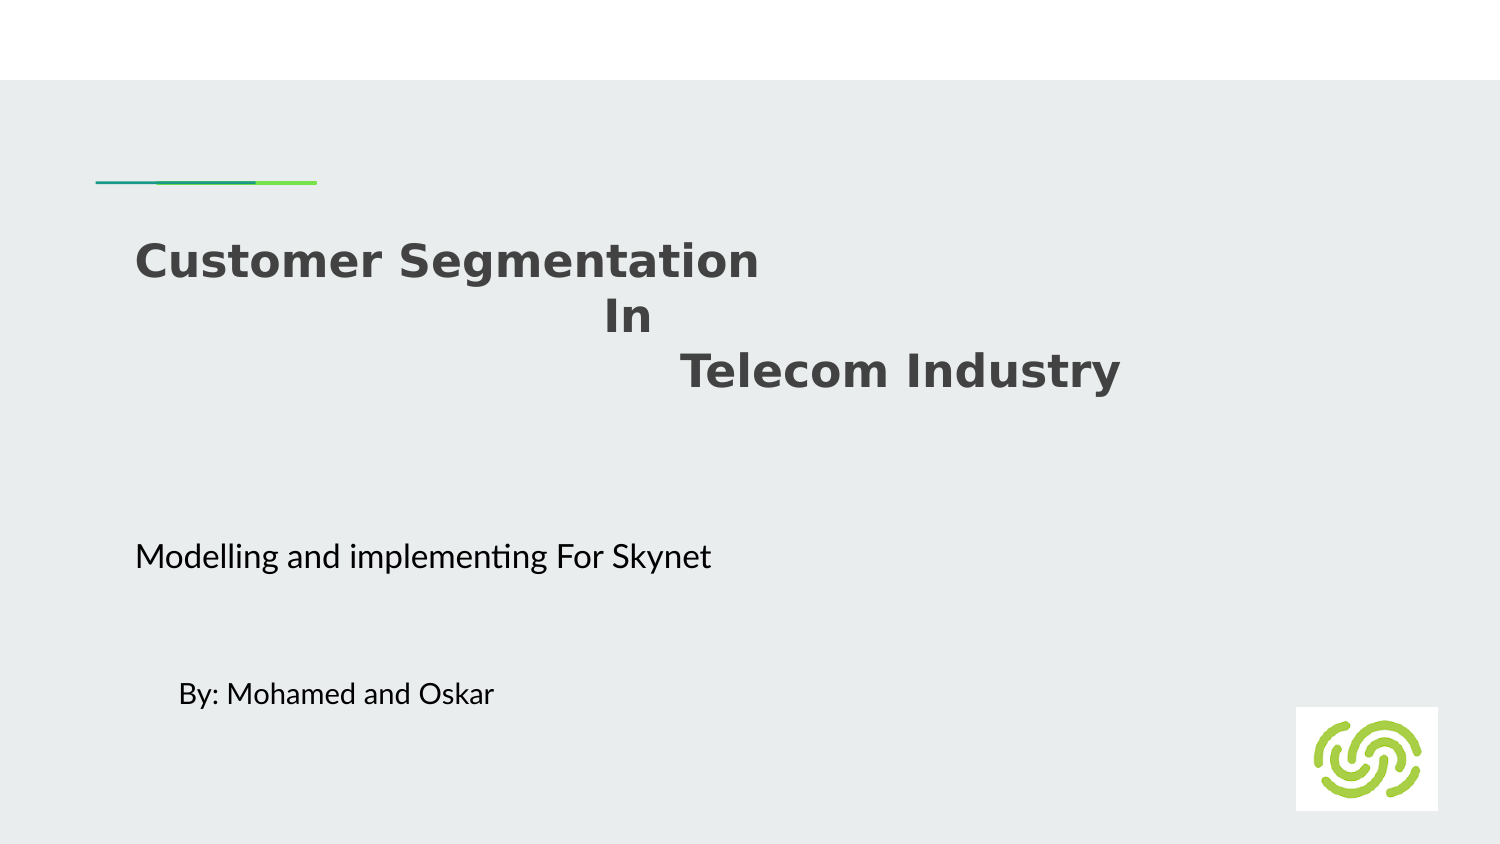

# Customer Segmentation
In
Telecom Industry
Modelling and implementing For Skynet
By: Mohamed and Oskar